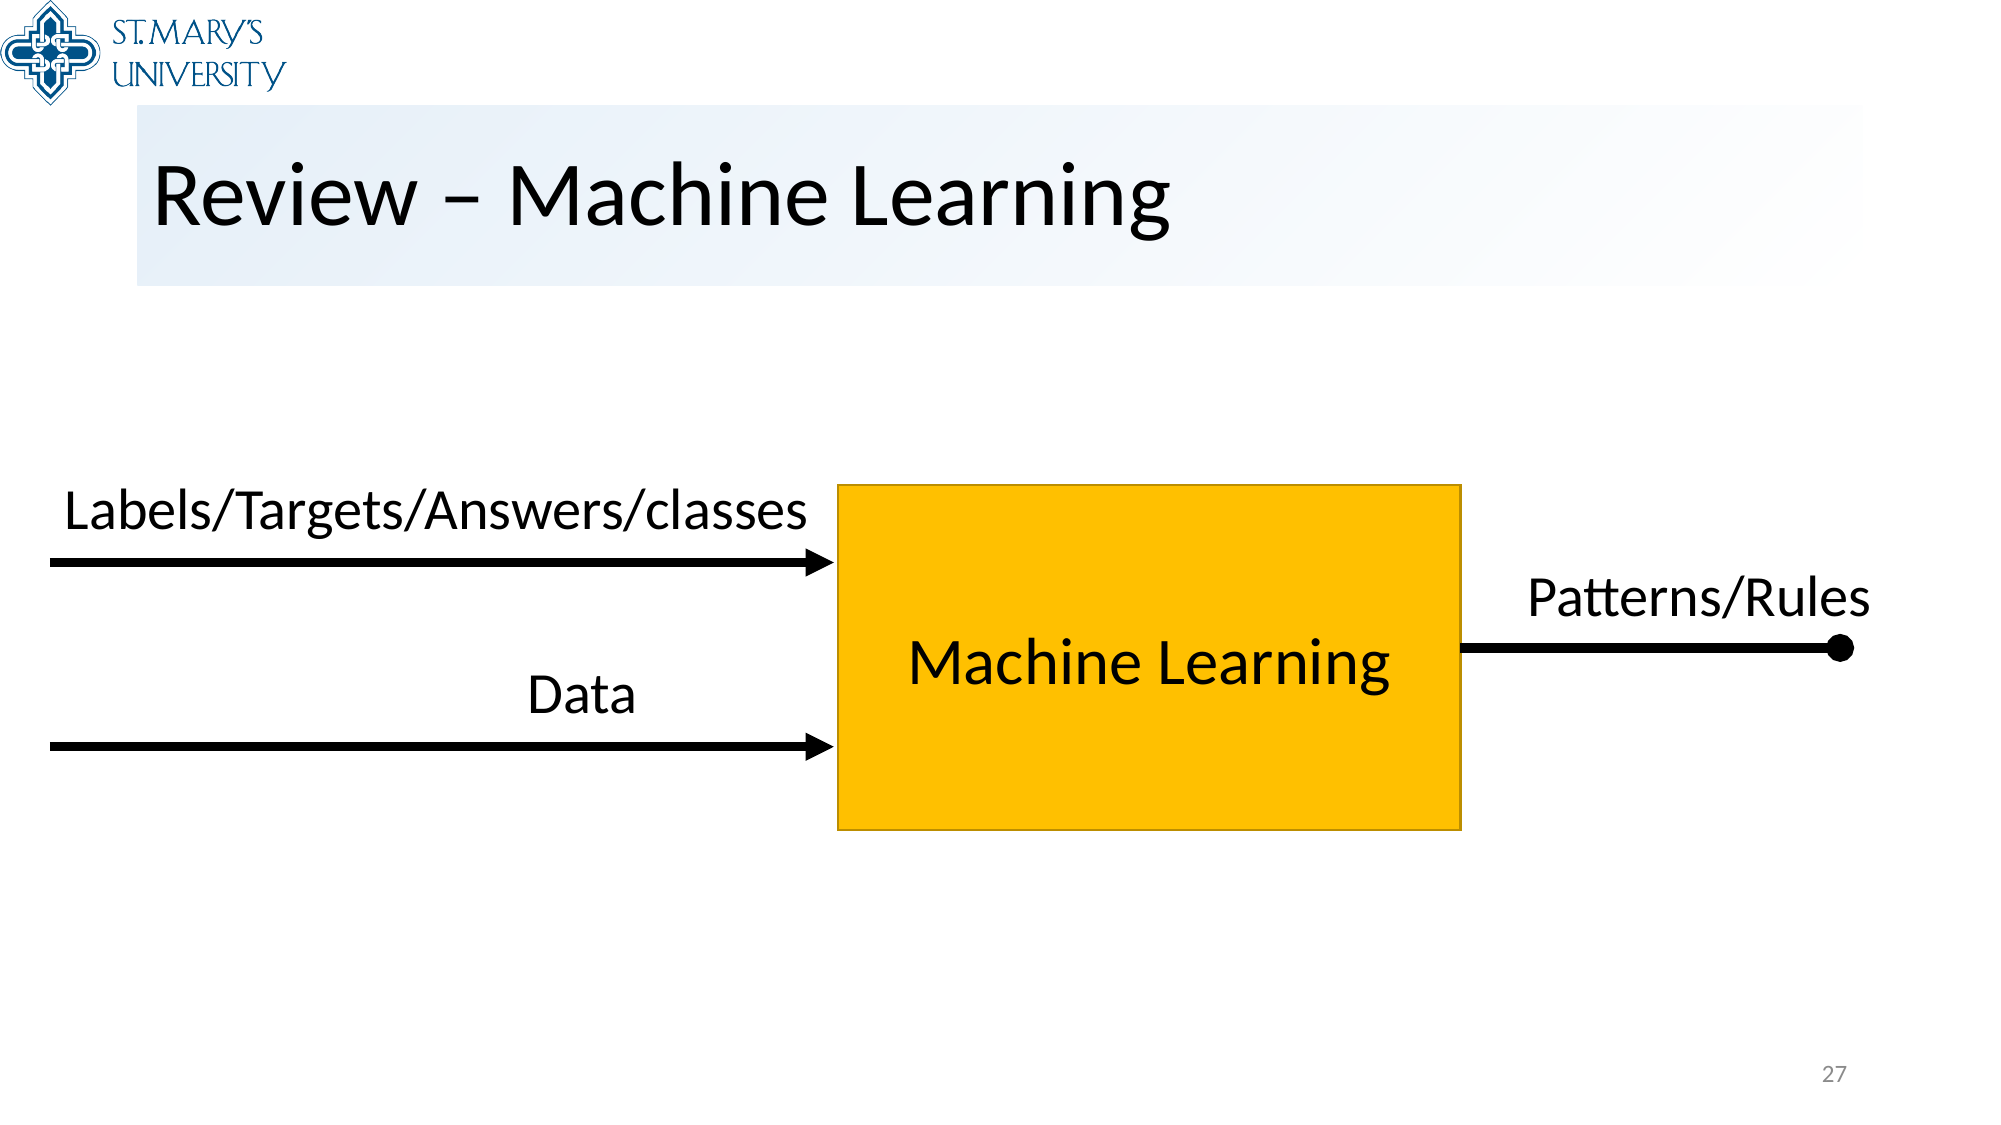

# Review – Machine Learning
Labels/Targets/Answers/classes
Machine Learning
Patterns/Rules
Data
27